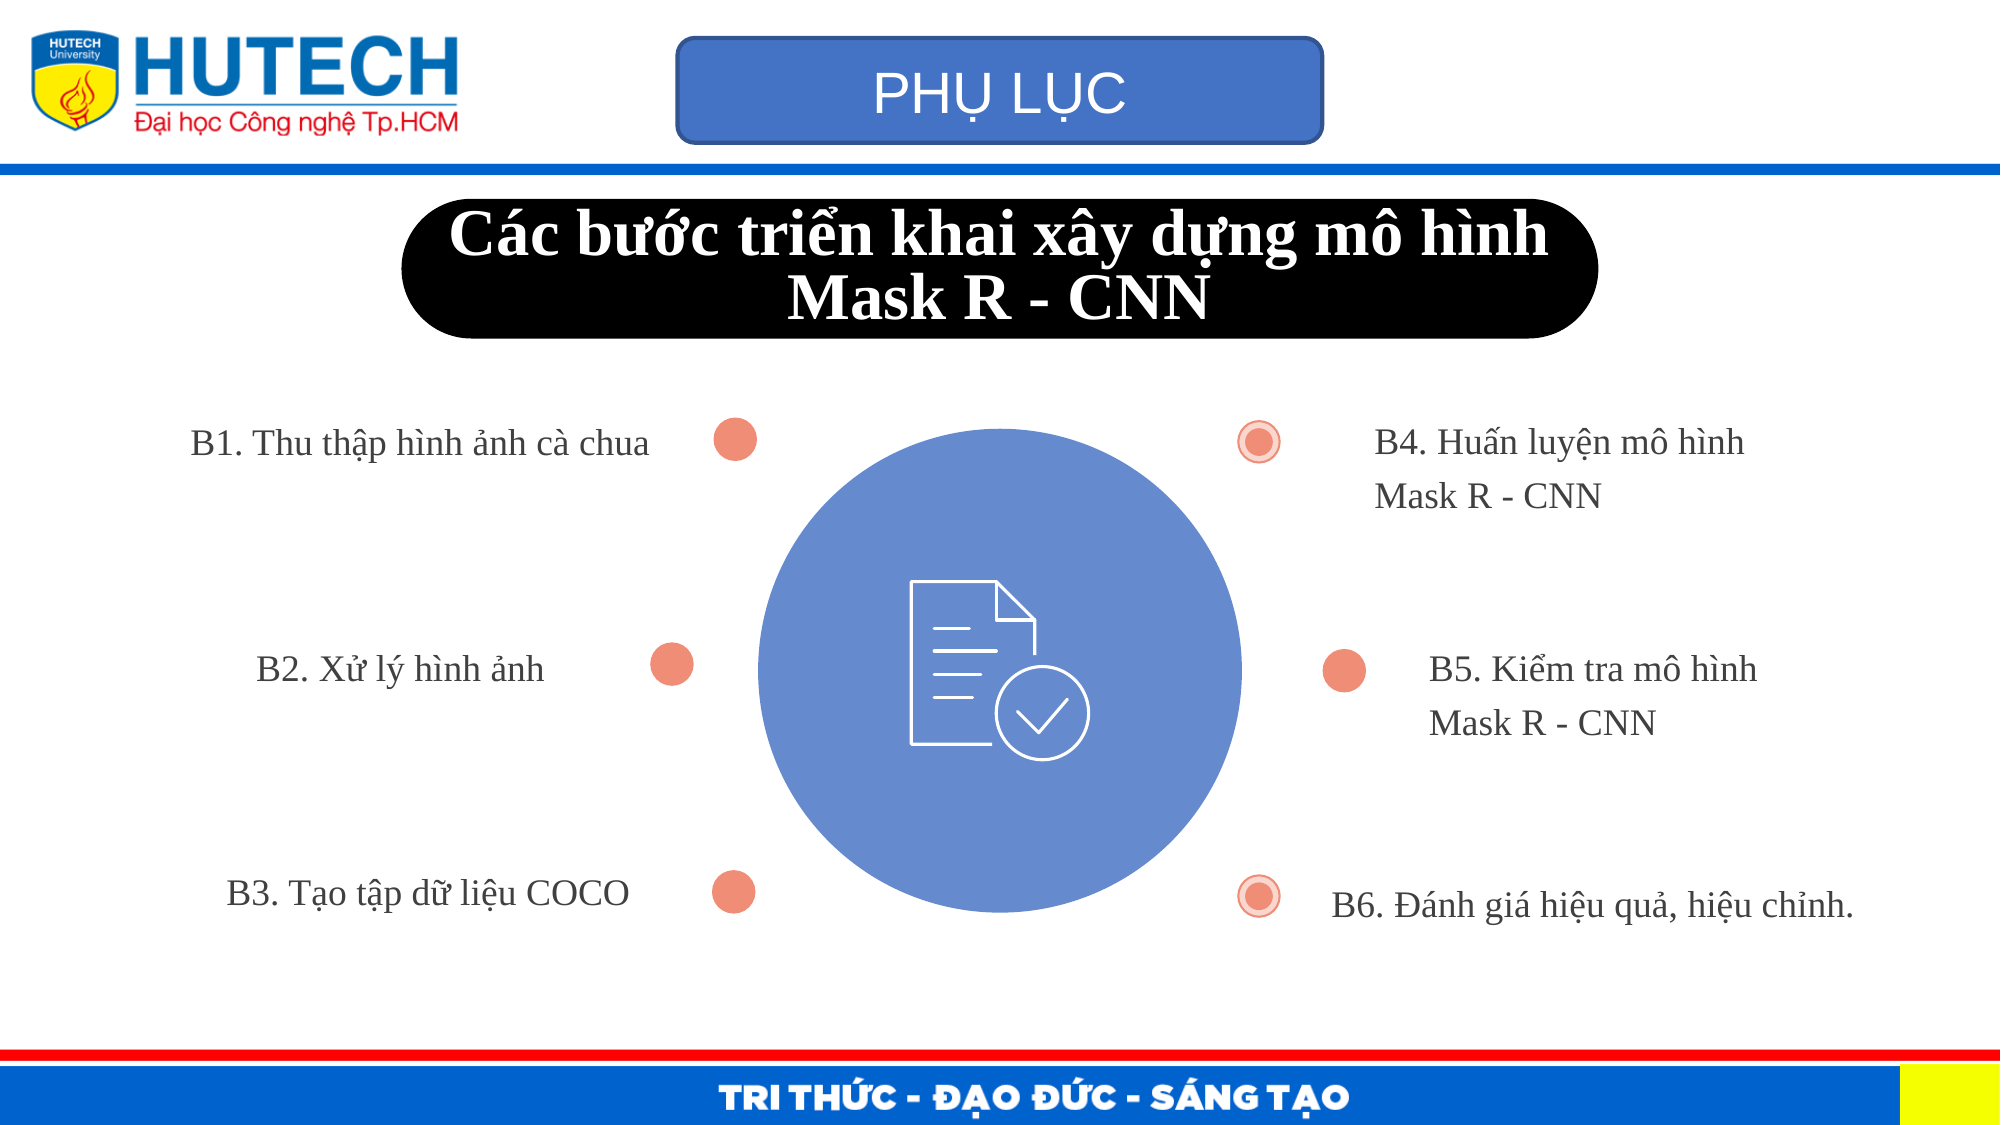

PHỤ LỤC
Các bước triển khai xây dựng mô hình Mask R - CNN
B4. Huấn luyện mô hình Mask R - CNN
B1. Thu thập hình ảnh cà chua

B2. Xử lý hình ảnh
B5. Kiểm tra mô hình Mask R - CNN

B3. Tạo tập dữ liệu COCO

B6. Đánh giá hiệu quả, hiệu chỉnh.